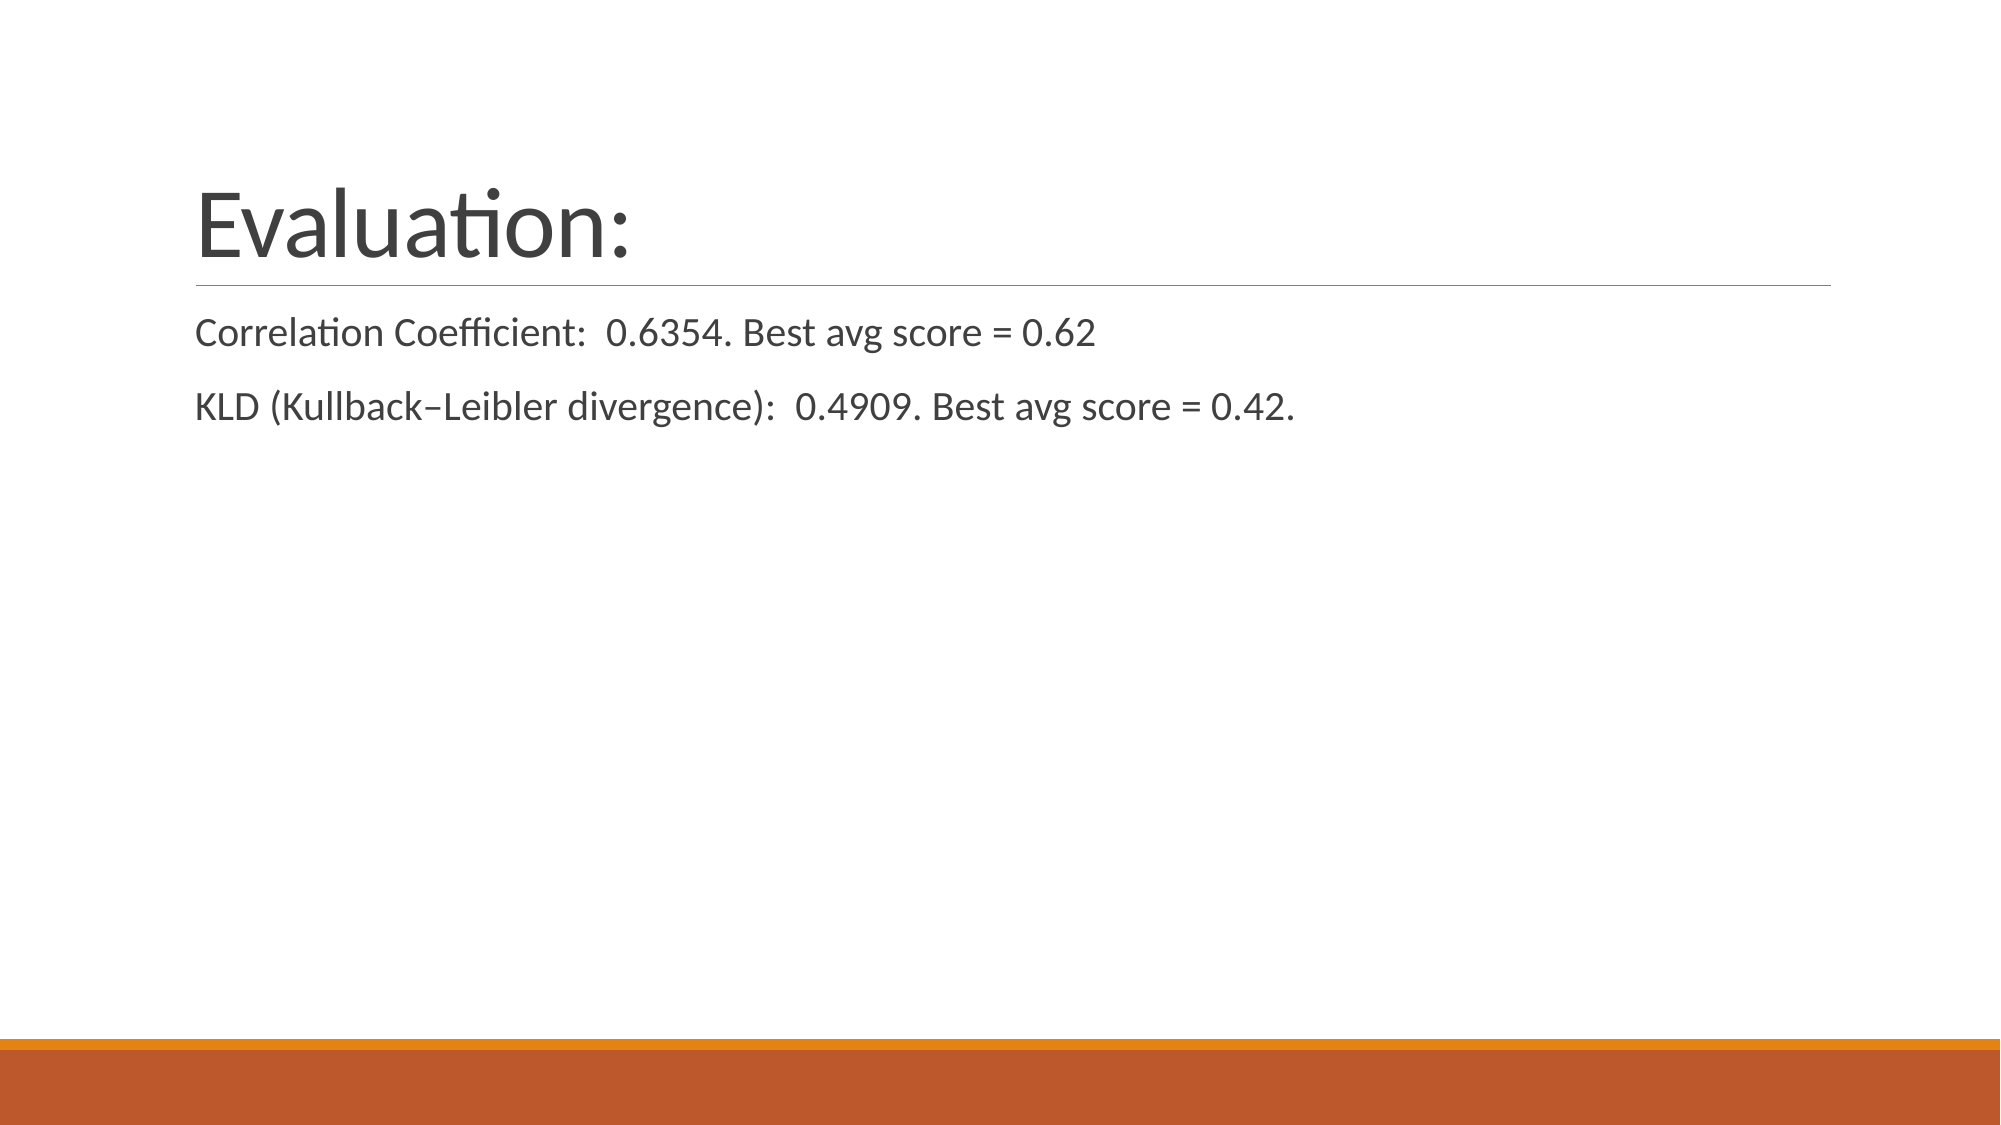

# Evaluation:
Correlation Coefficient:  0.6354. Best avg score = 0.62
KLD (Kullback–Leibler divergence):  0.4909. Best avg score = 0.42.